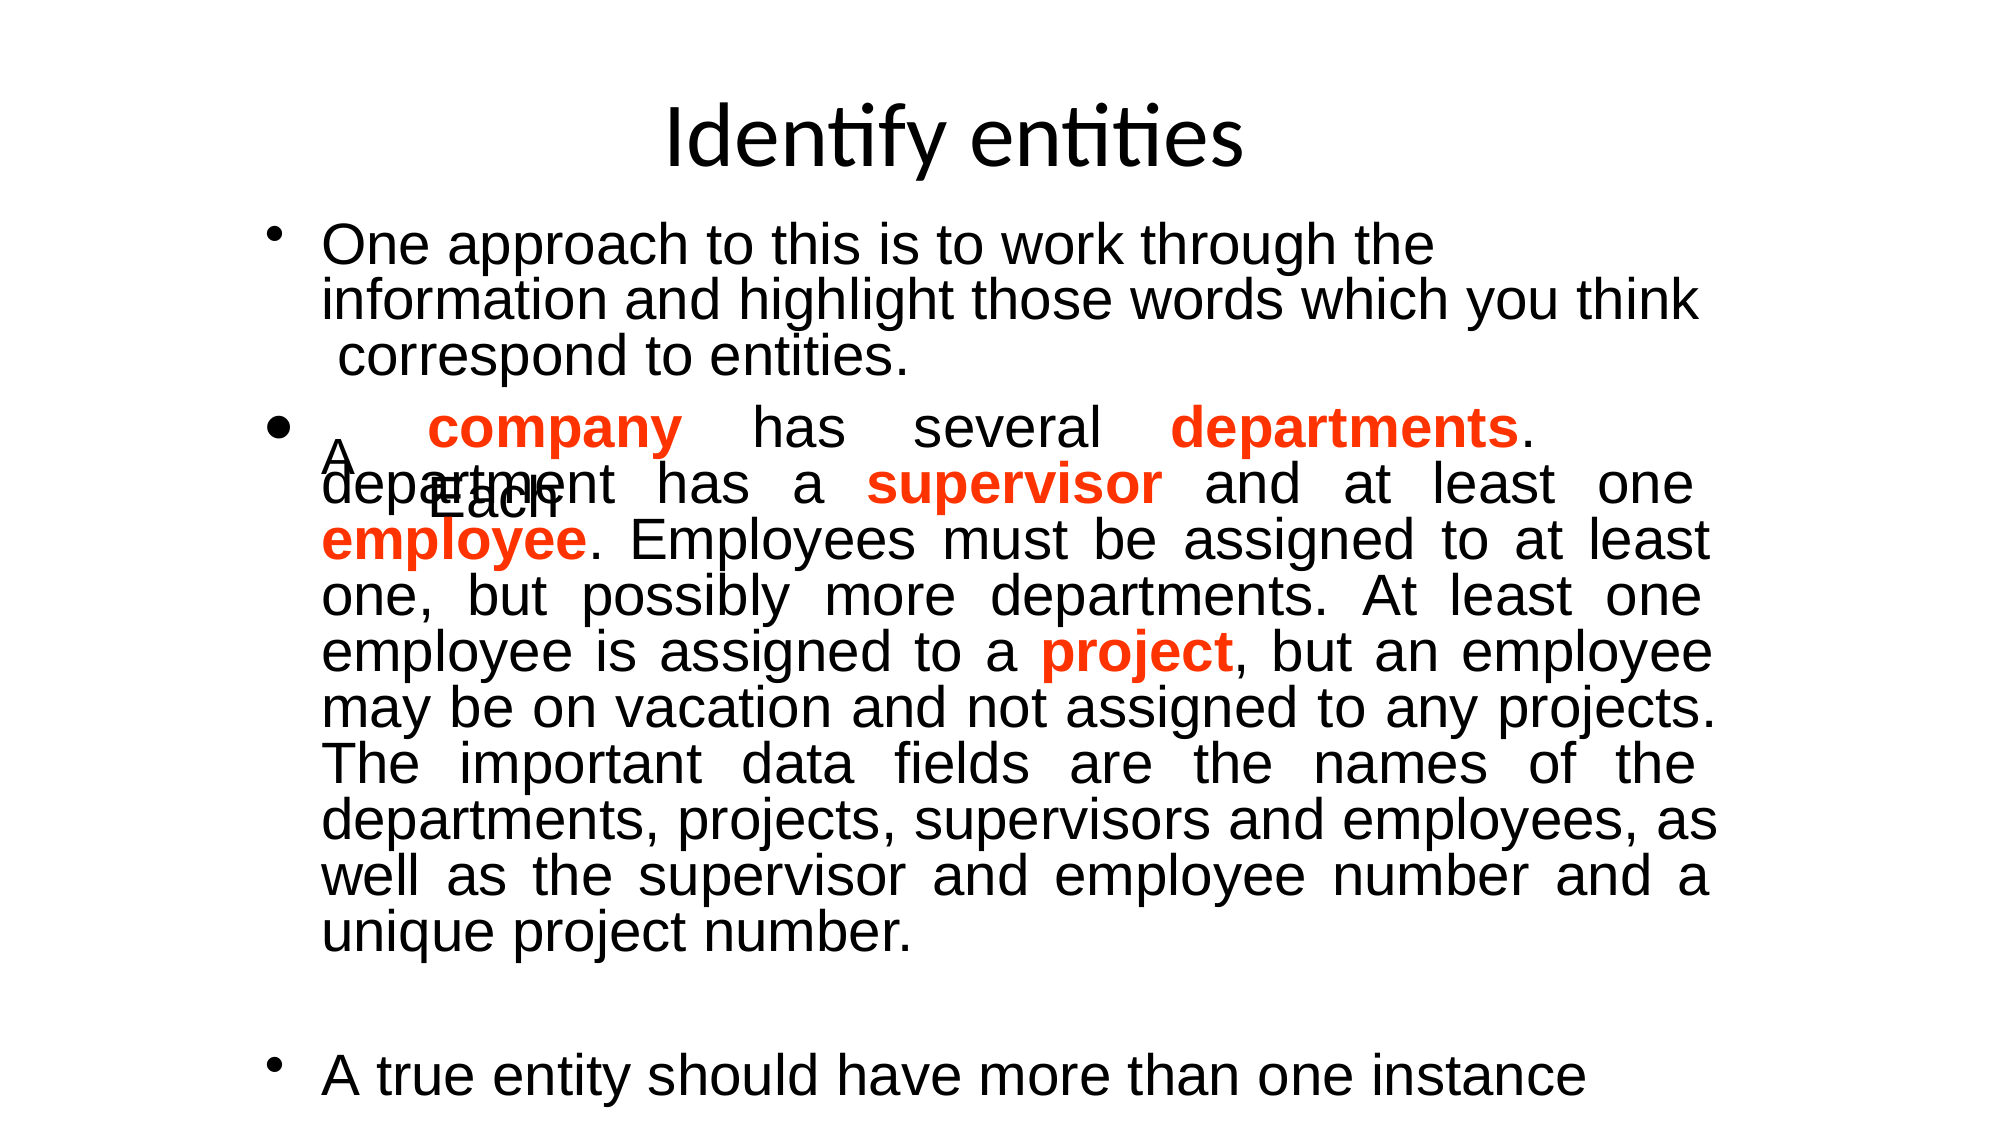

# Identify entities
One approach to this is to work through the  information and highlight those words which you think  correspond to entities.
A
company	has	several	departments.	Each
department has a supervisor and at least one  employee. Employees must be assigned to at least  one, but possibly more departments. At least one  employee is assigned to a project, but an employee  may be on vacation and not assigned to any projects.  The important data fields are the names of the  departments, projects, supervisors and employees, as  well as the supervisor and employee number and a  unique project number.

A true entity should have more than one instance